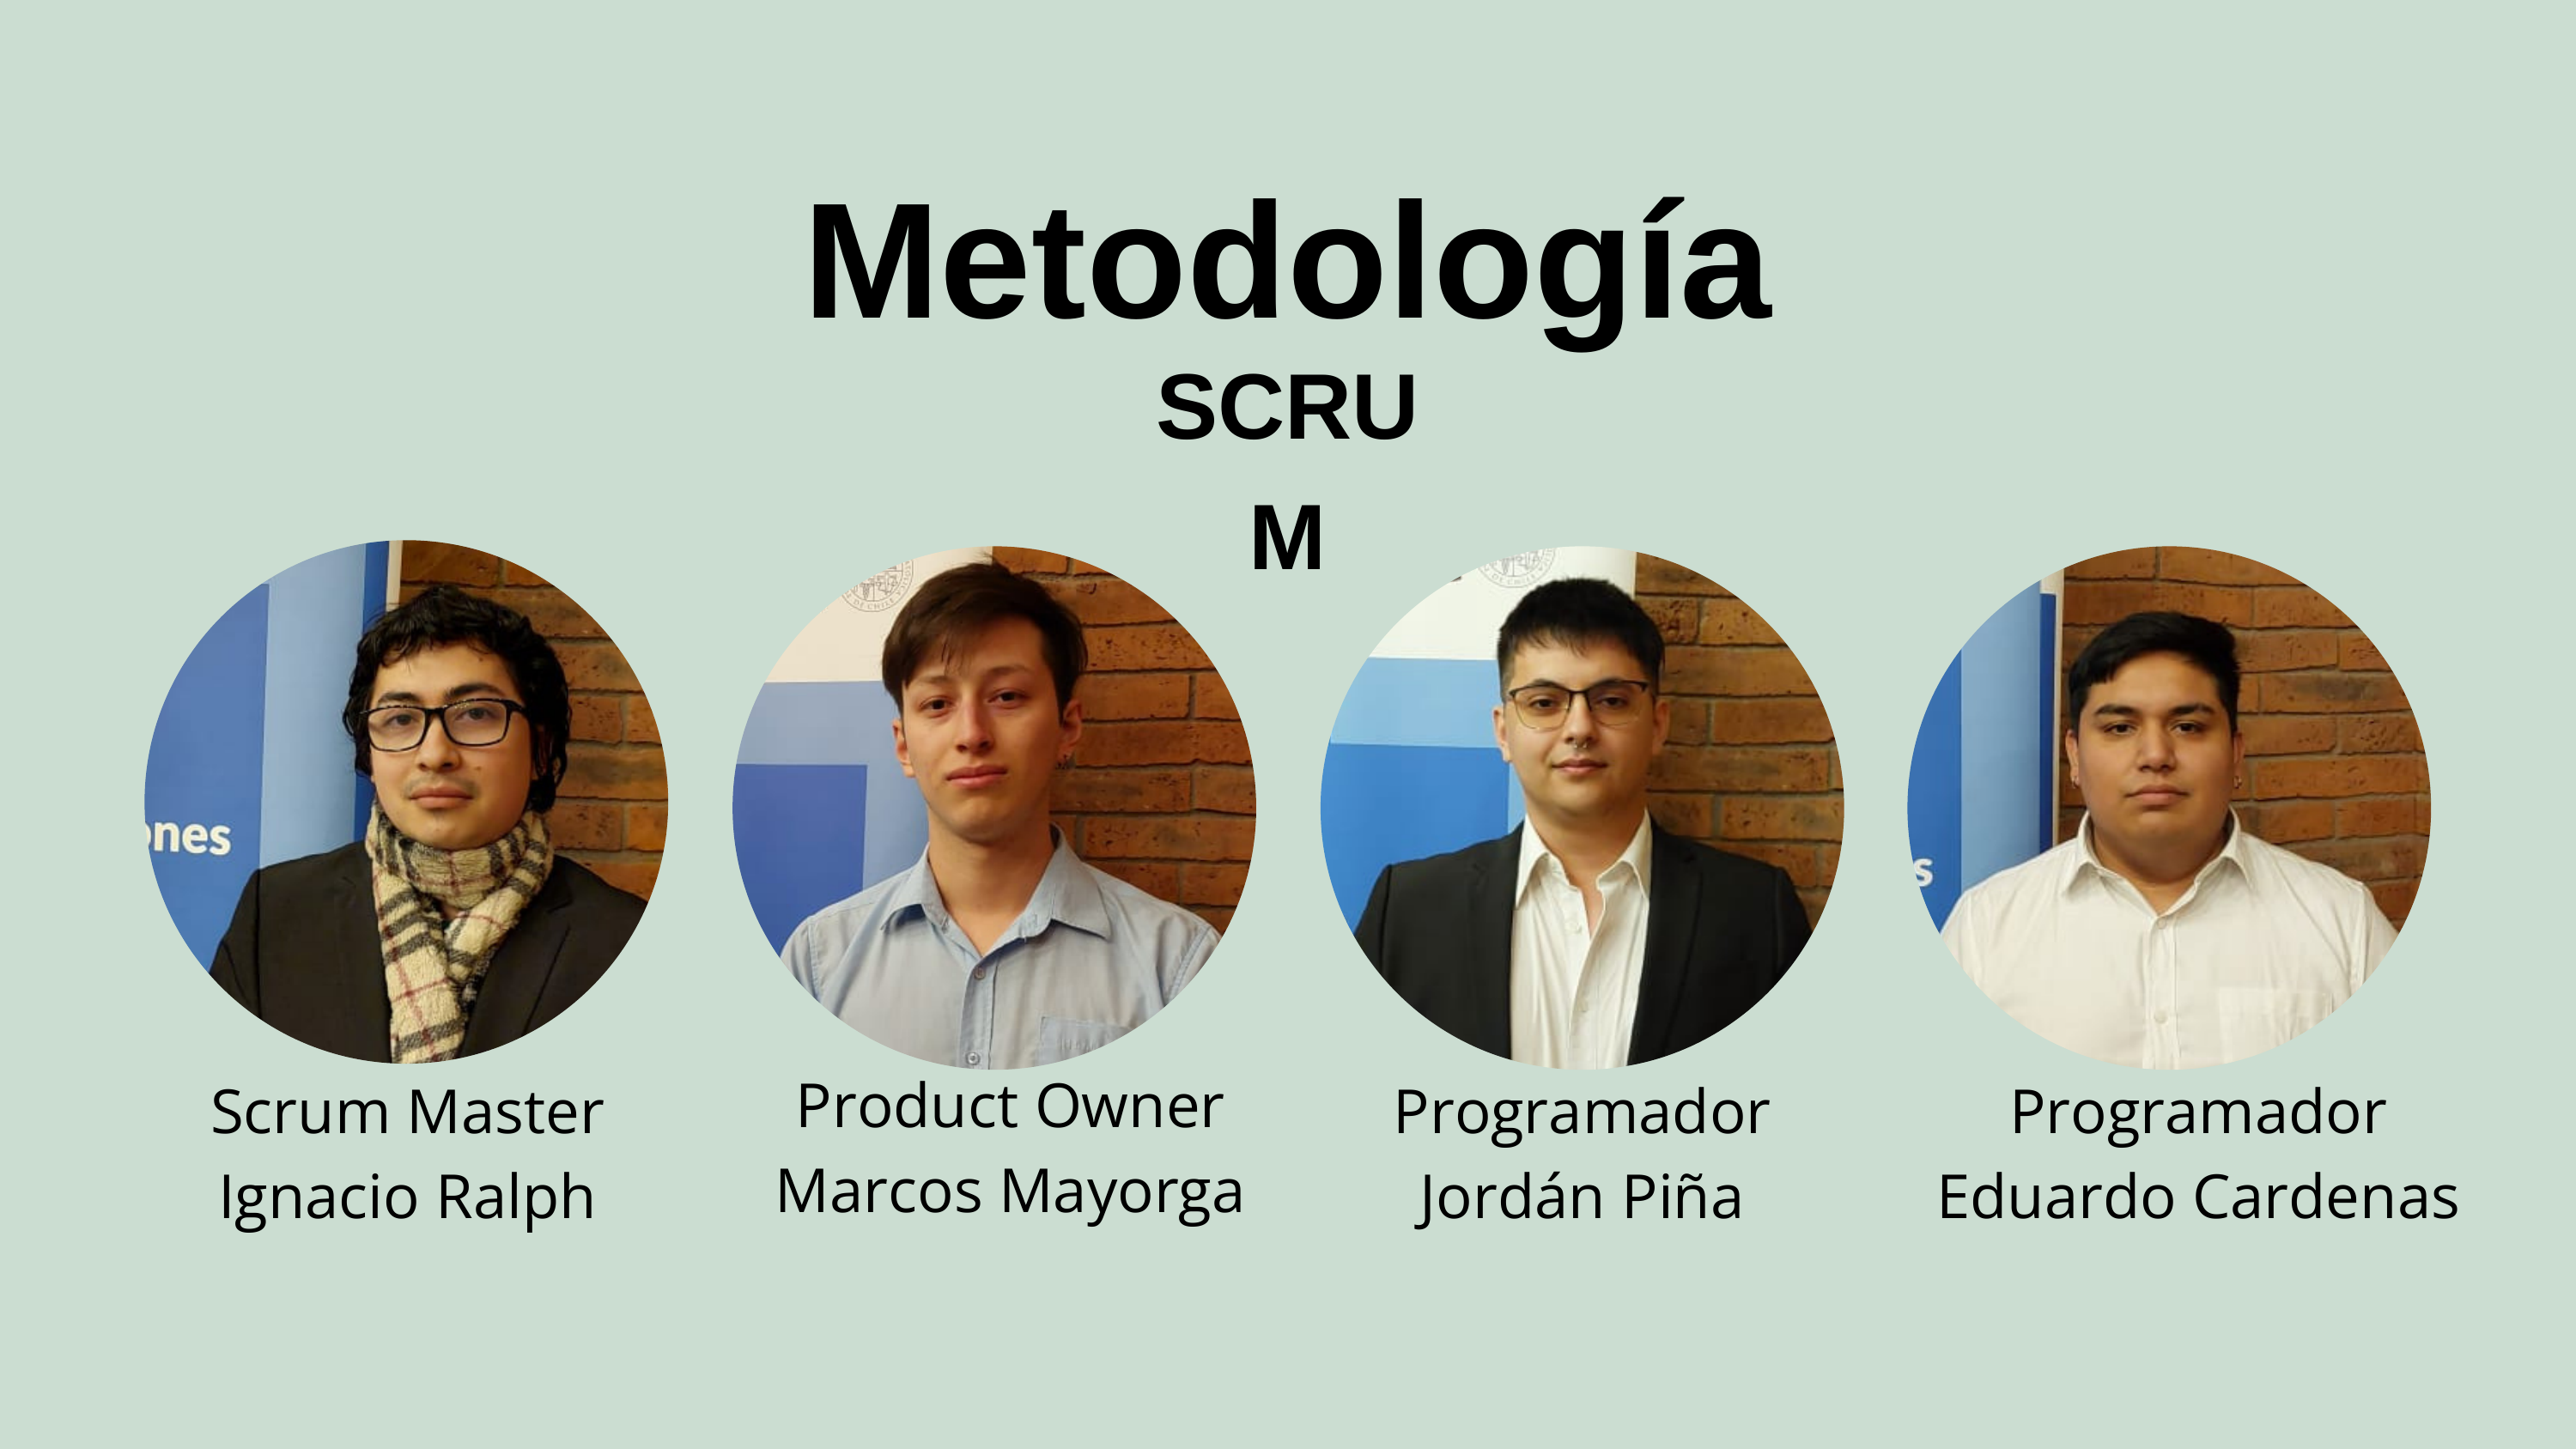

Metodología
SCRUM

Product Owner
Marcos Mayorga
Scrum Master
Ignacio Ralph
Programador
Jordán Piña
Programador
Eduardo Cardenas